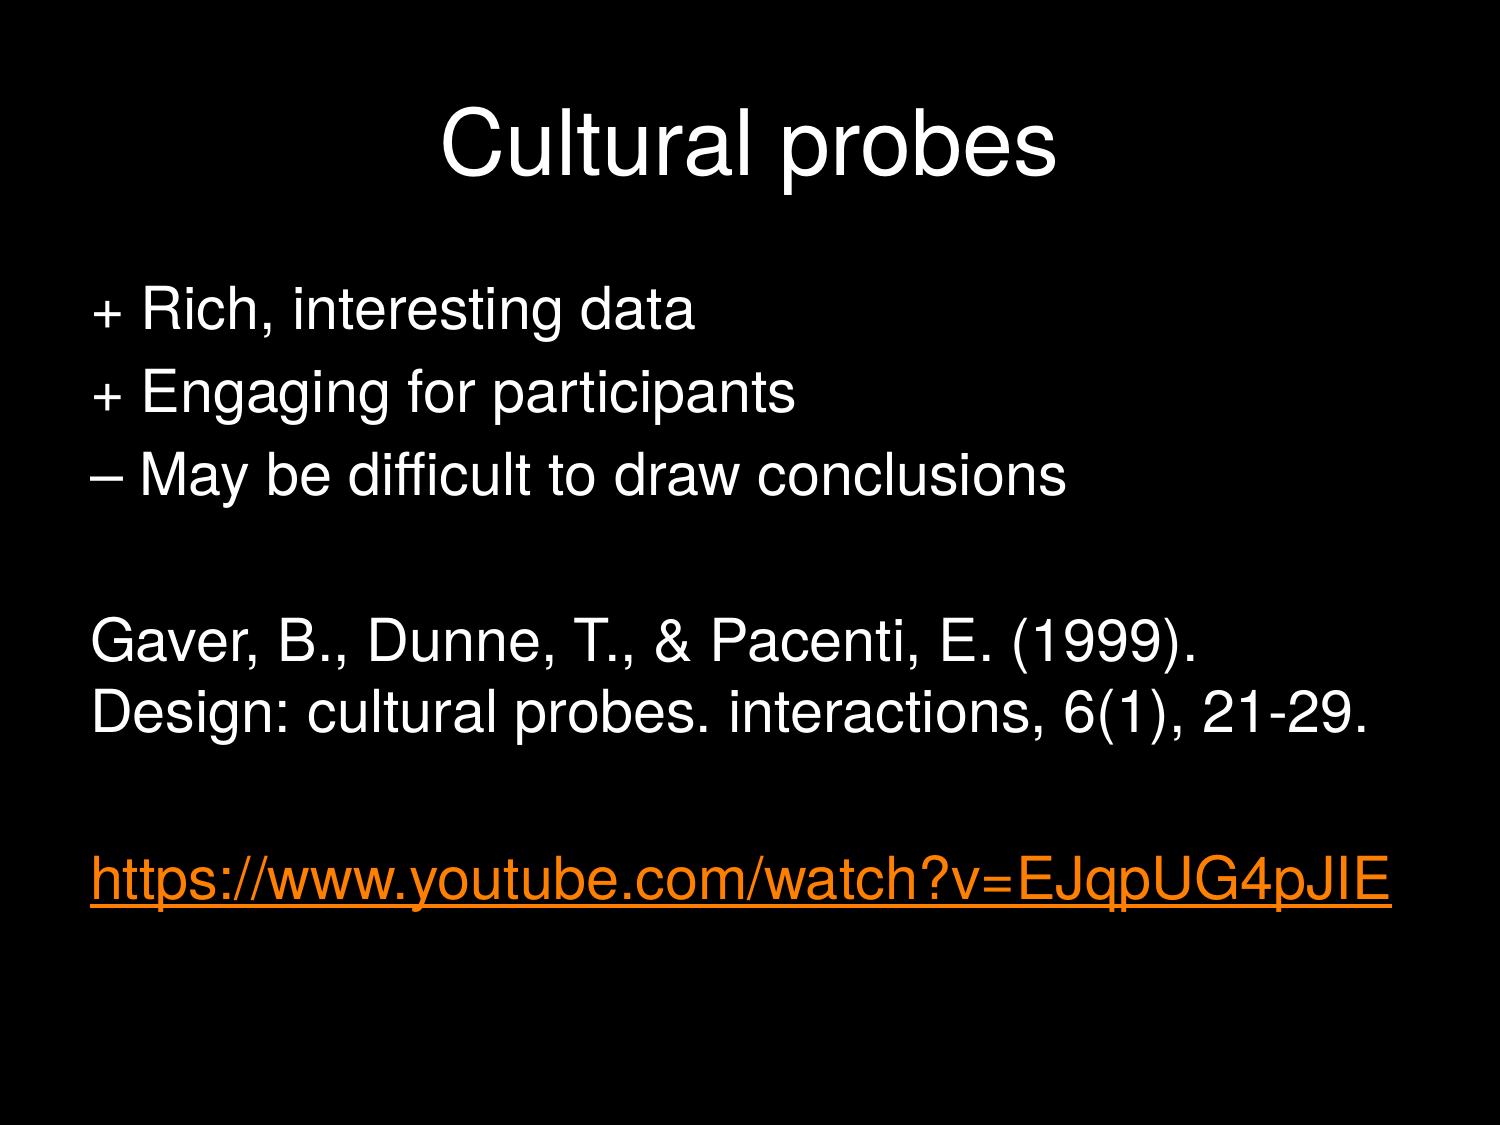

# Cultural probes
+ Rich, interesting data
+ Engaging for participants
– May be difficult to draw conclusions

Gaver, B., Dunne, T., & Pacenti, E. (1999). Design: cultural probes. interactions, 6(1), 21-29.

https://www.youtube.com/watch?v=EJqpUG4pJIE